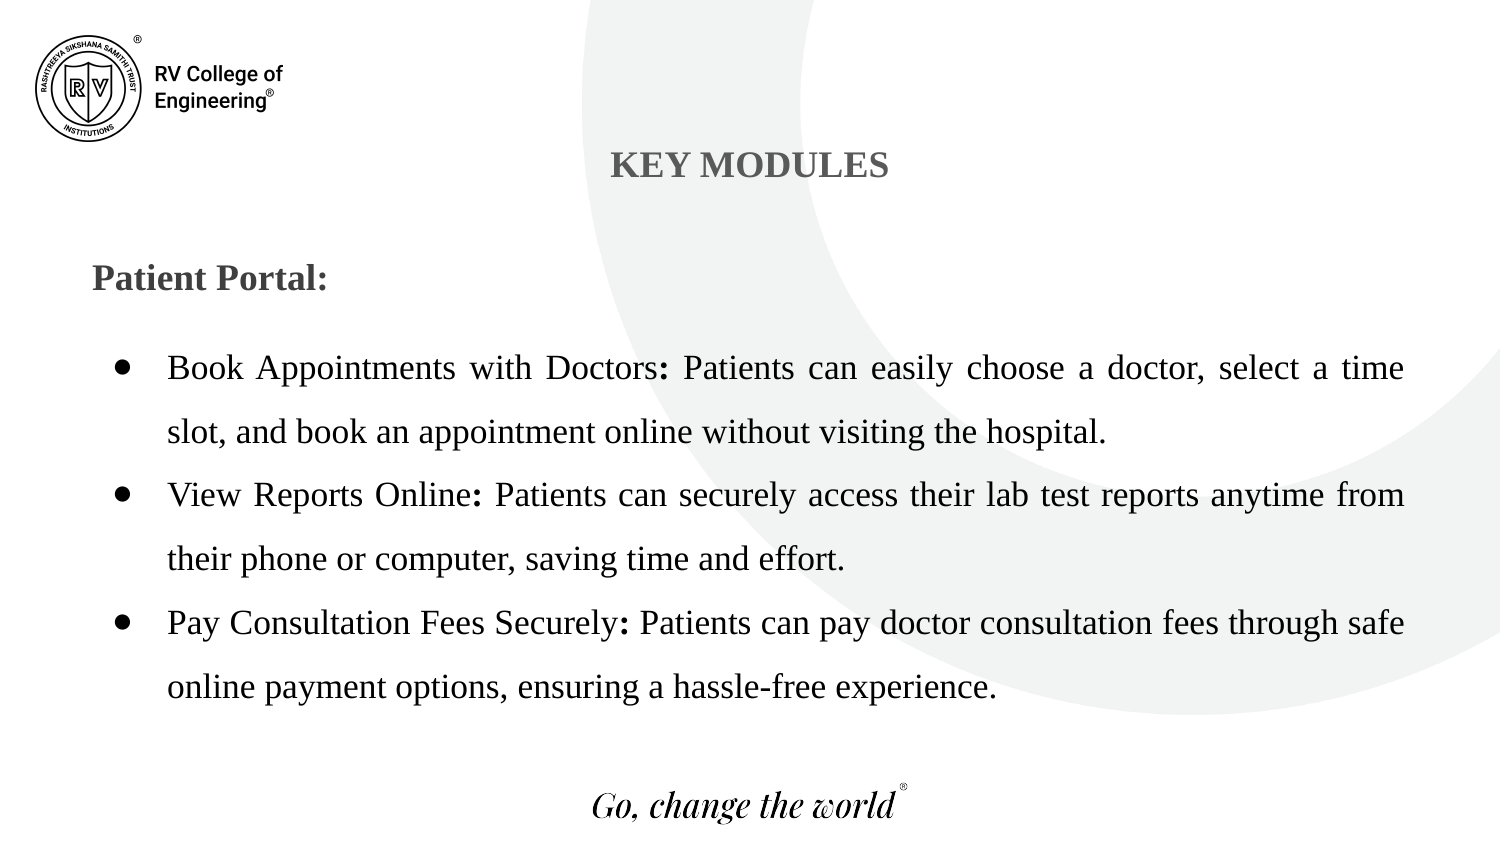

KEY MODULES

Patient Portal:
Book Appointments with Doctors: Patients can easily choose a doctor, select a time slot, and book an appointment online without visiting the hospital.
View Reports Online: Patients can securely access their lab test reports anytime from their phone or computer, saving time and effort.
Pay Consultation Fees Securely: Patients can pay doctor consultation fees through safe online payment options, ensuring a hassle-free experience.